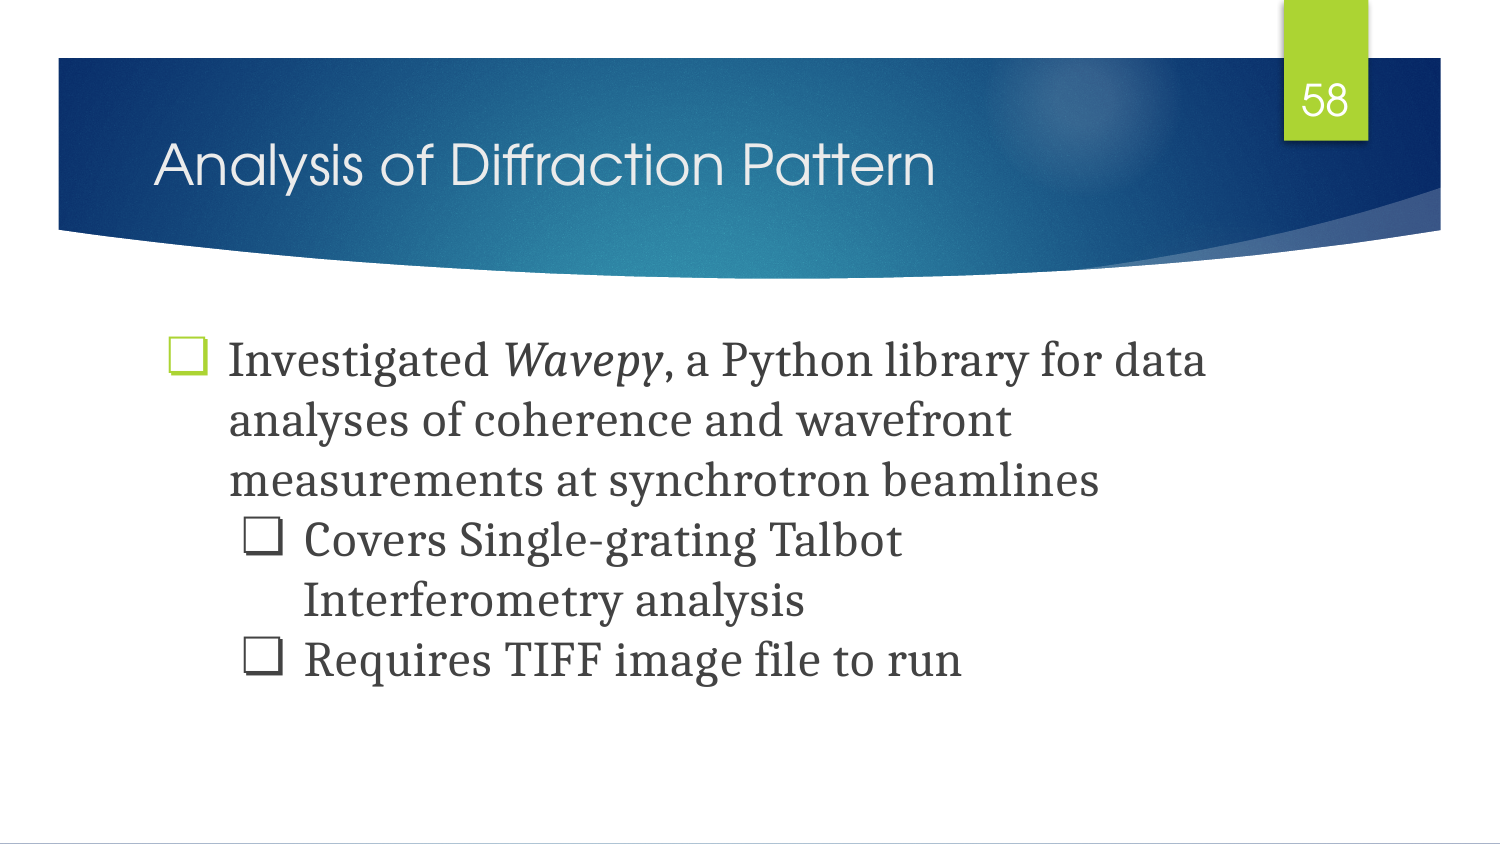

58
# Analysis of Diffraction Pattern
Investigated Wavepy, a Python library for data analyses of coherence and wavefront measurements at synchrotron beamlines
Covers Single-grating Talbot Interferometry analysis
Requires TIFF image file to run